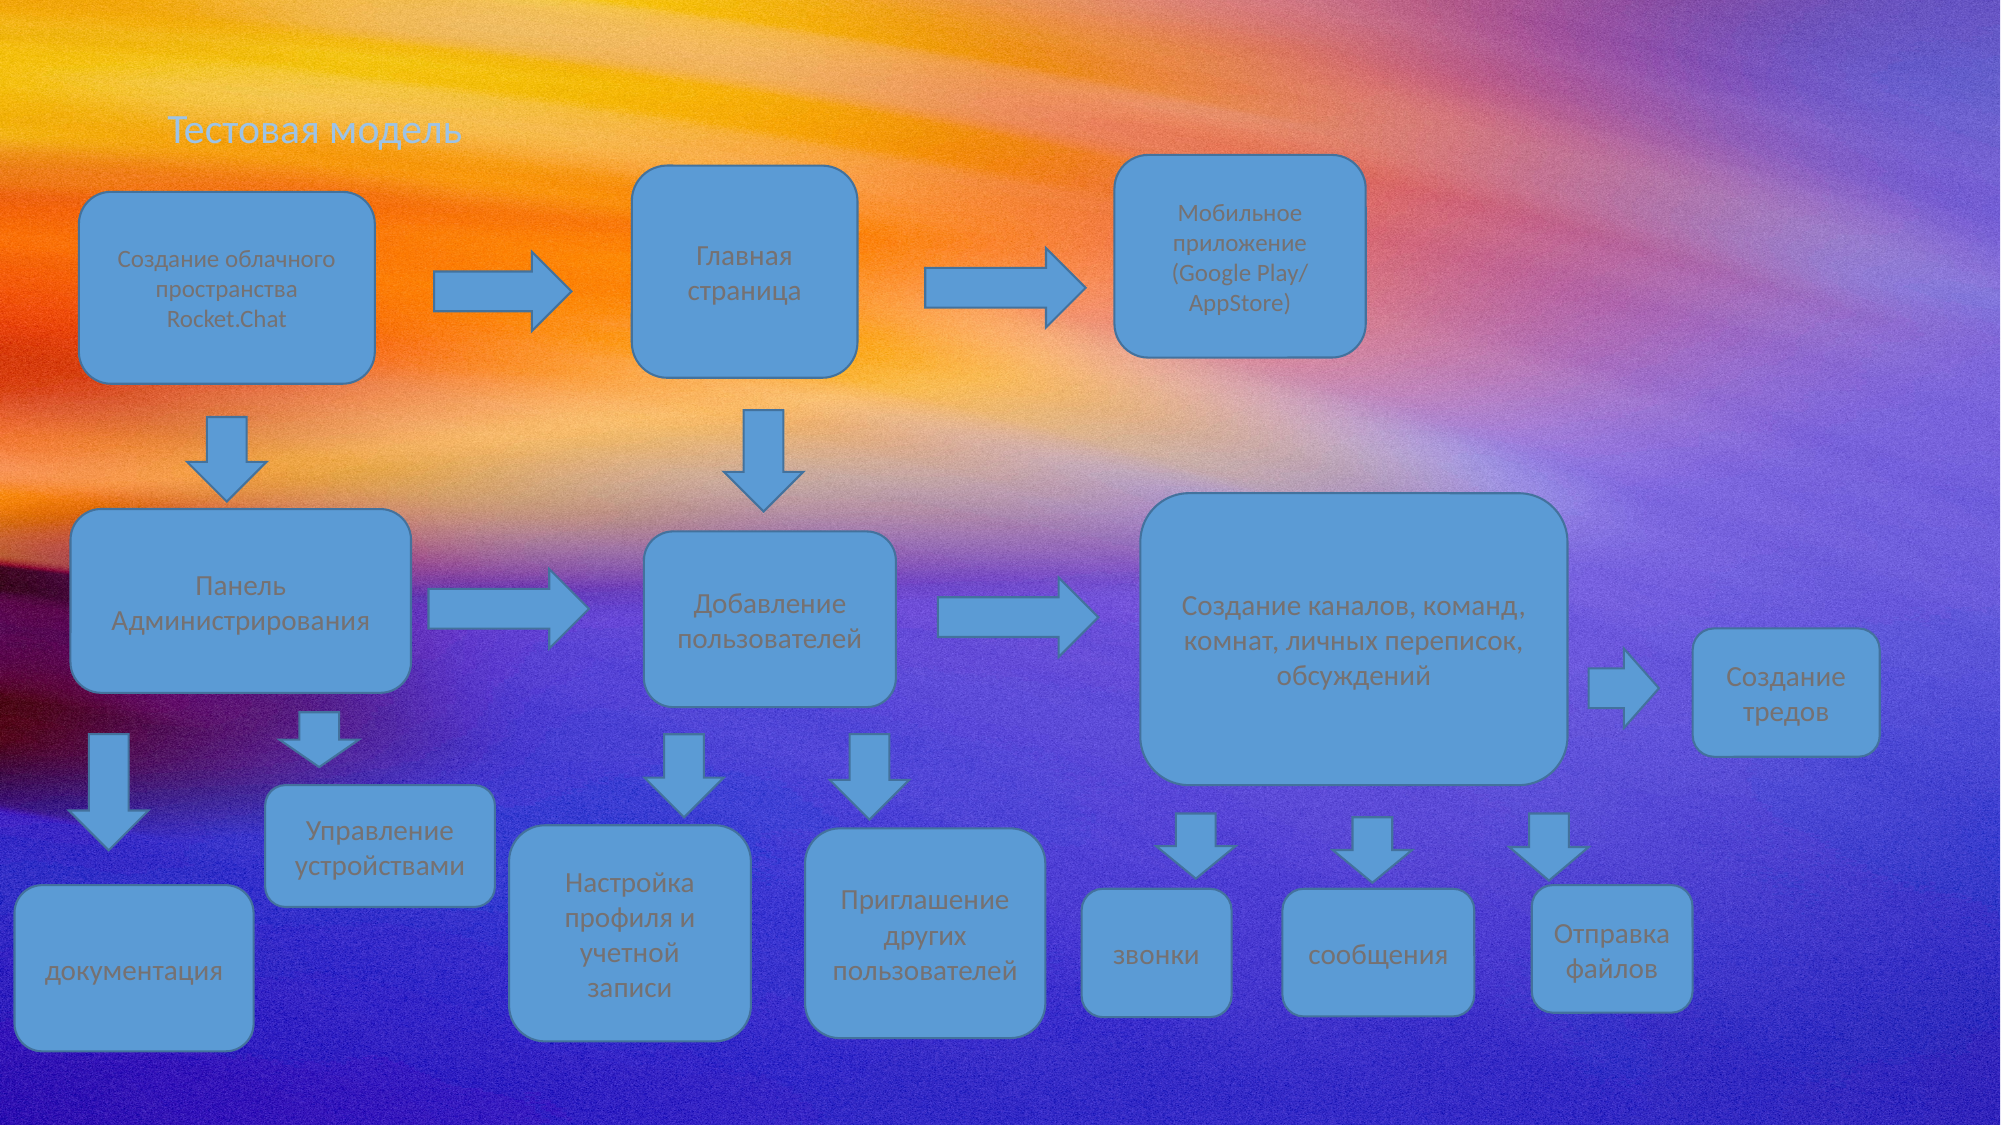

Тестовая модель
Мобильное приложение (Google Play/
AppStore)
Главная страница
Создание облачного пространства Rocket.Chat

Создание каналов, команд, комнат, личных переписок, обсуждений
Панель Администрирования
Добавление пользователей

Создание тредов

Управление устройствами

Настройка профиля и учетной записи
Приглашение других пользователей
документация
Отправка файлов
звонки
сообщения